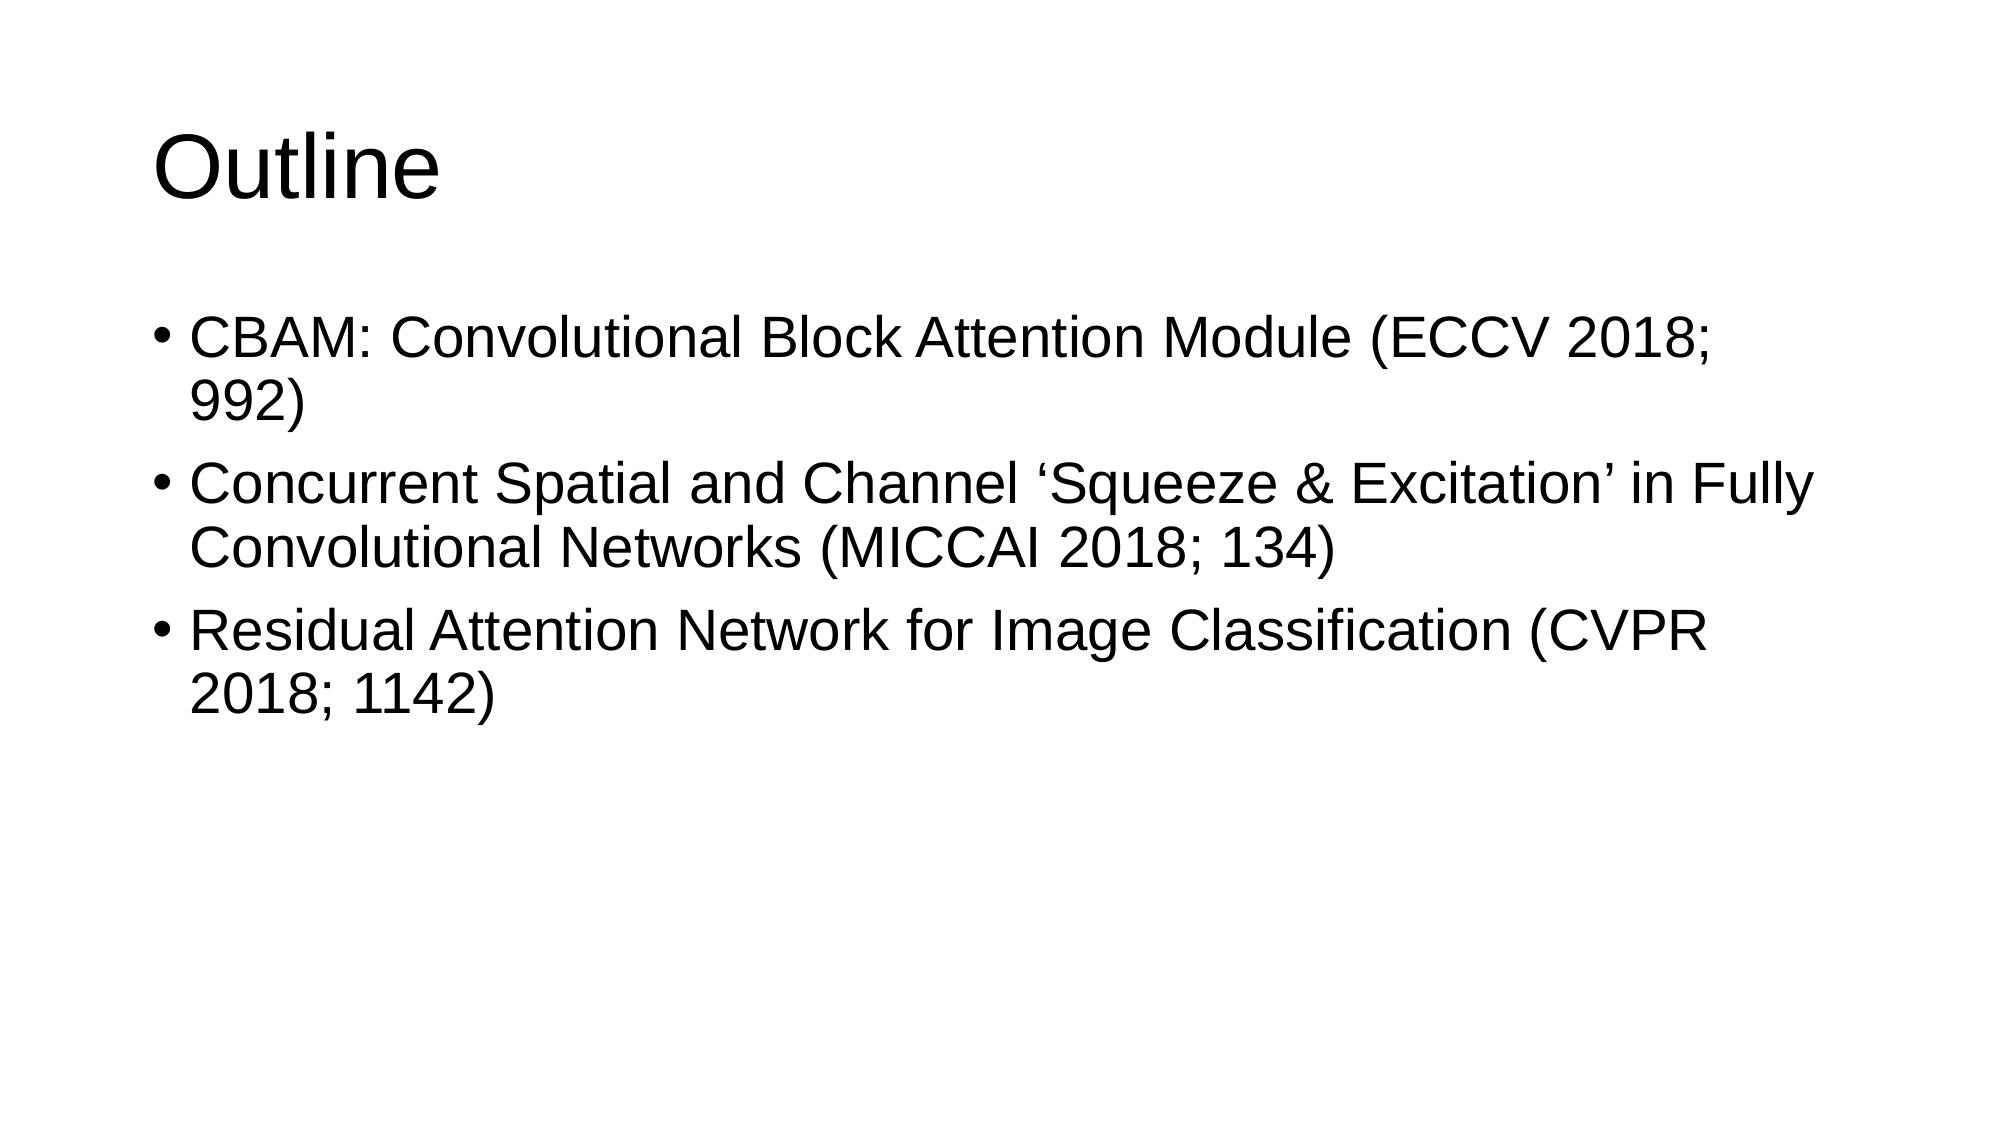

# Outline
CBAM: Convolutional Block Attention Module (ECCV 2018; 992)
Concurrent Spatial and Channel ‘Squeeze & Excitation’ in Fully Convolutional Networks (MICCAI 2018; 134)
Residual Attention Network for Image Classification (CVPR 2018; 1142)